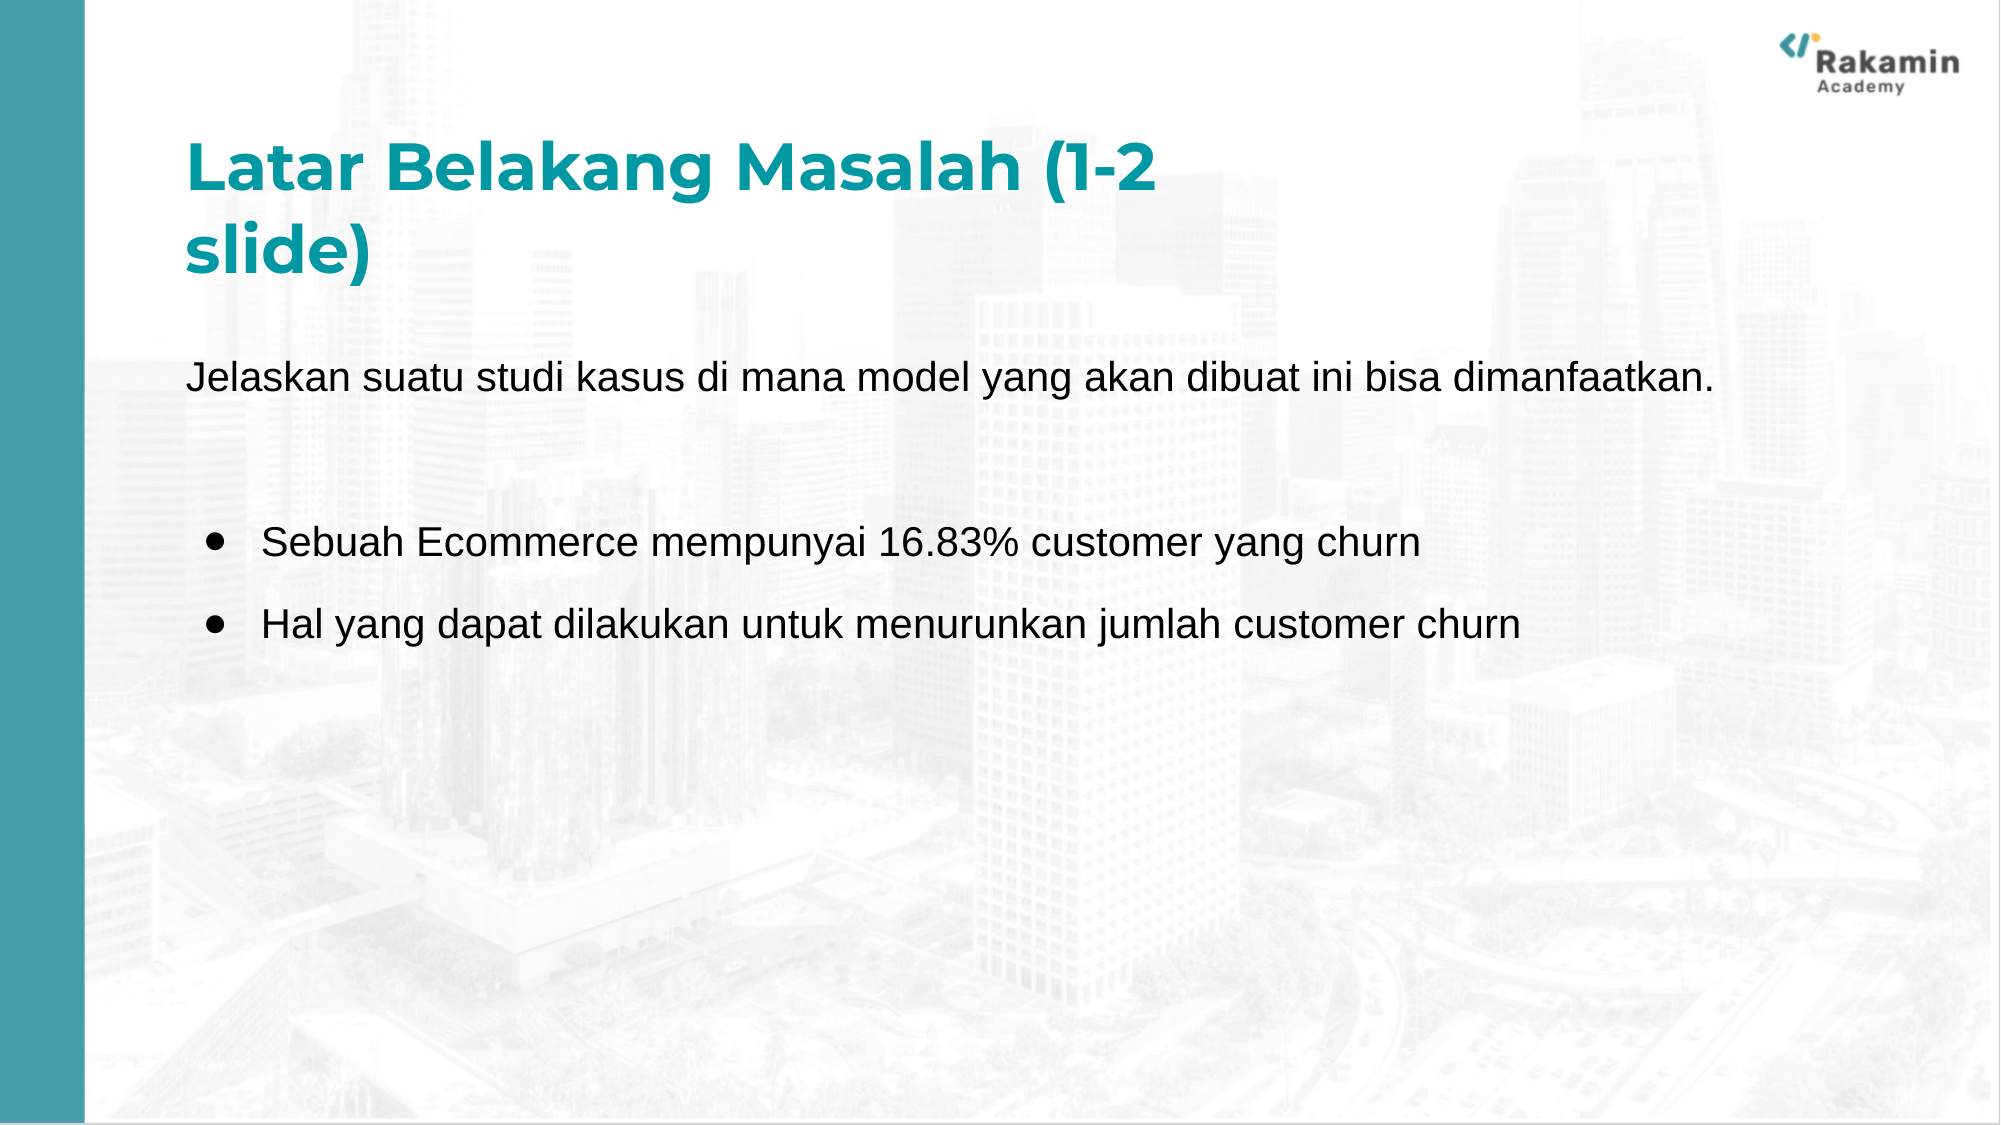

Latar Belakang Masalah (1-2 slide)
Jelaskan suatu studi kasus di mana model yang akan dibuat ini bisa dimanfaatkan.

Sebuah Ecommerce mempunyai 16.83% customer yang churn
Hal yang dapat dilakukan untuk menurunkan jumlah customer churn